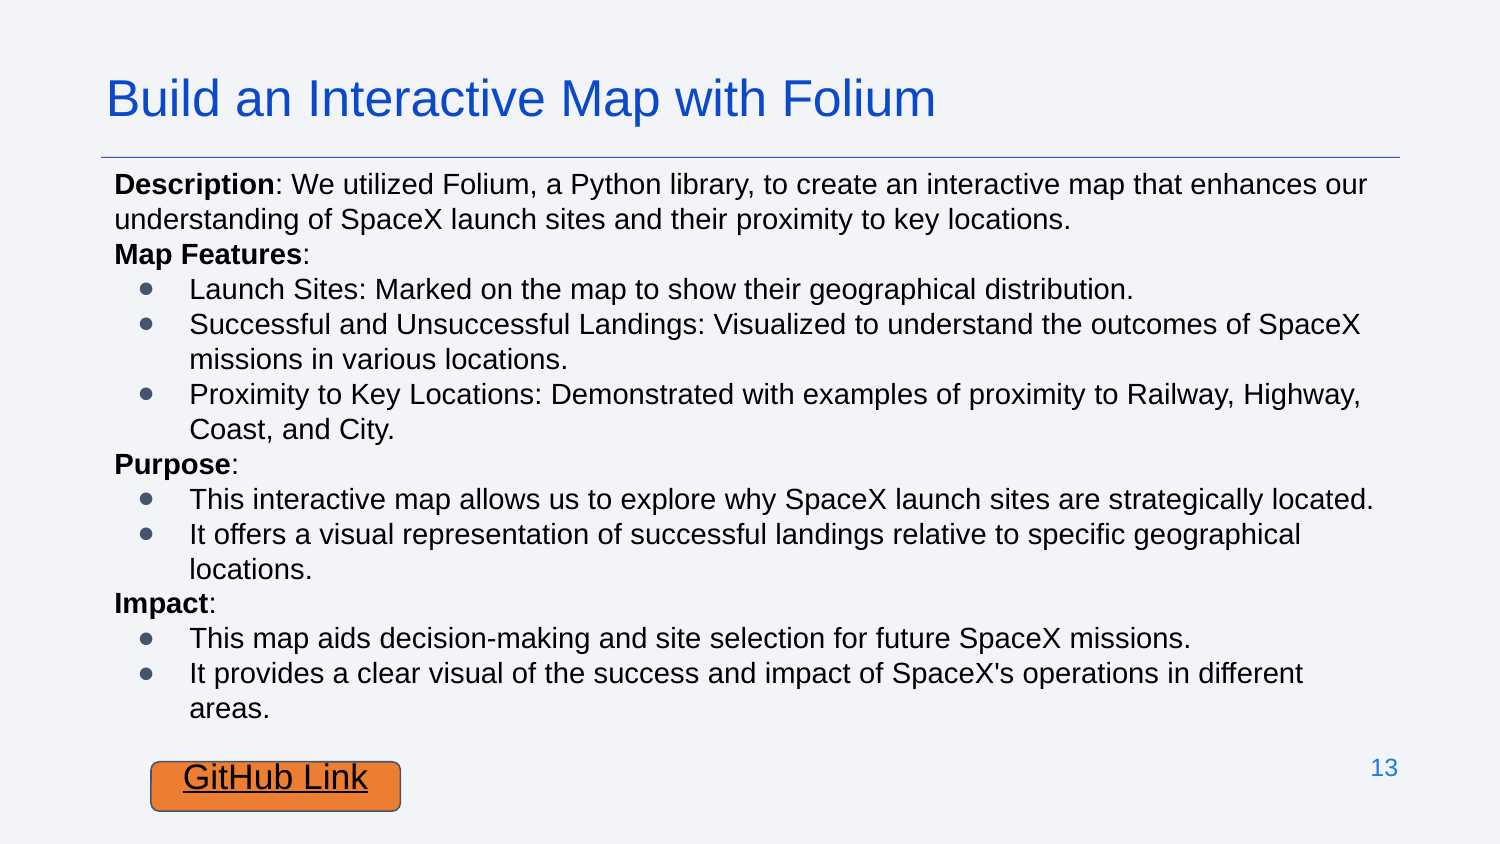

Build an Interactive Map with Folium
Description: We utilized Folium, a Python library, to create an interactive map that enhances our understanding of SpaceX launch sites and their proximity to key locations.
Map Features:
Launch Sites: Marked on the map to show their geographical distribution.
Successful and Unsuccessful Landings: Visualized to understand the outcomes of SpaceX missions in various locations.
Proximity to Key Locations: Demonstrated with examples of proximity to Railway, Highway, Coast, and City.
Purpose:
This interactive map allows us to explore why SpaceX launch sites are strategically located.
It offers a visual representation of successful landings relative to specific geographical locations.
Impact:
This map aids decision-making and site selection for future SpaceX missions.
It provides a clear visual of the success and impact of SpaceX's operations in different areas.

13

GitHub Link